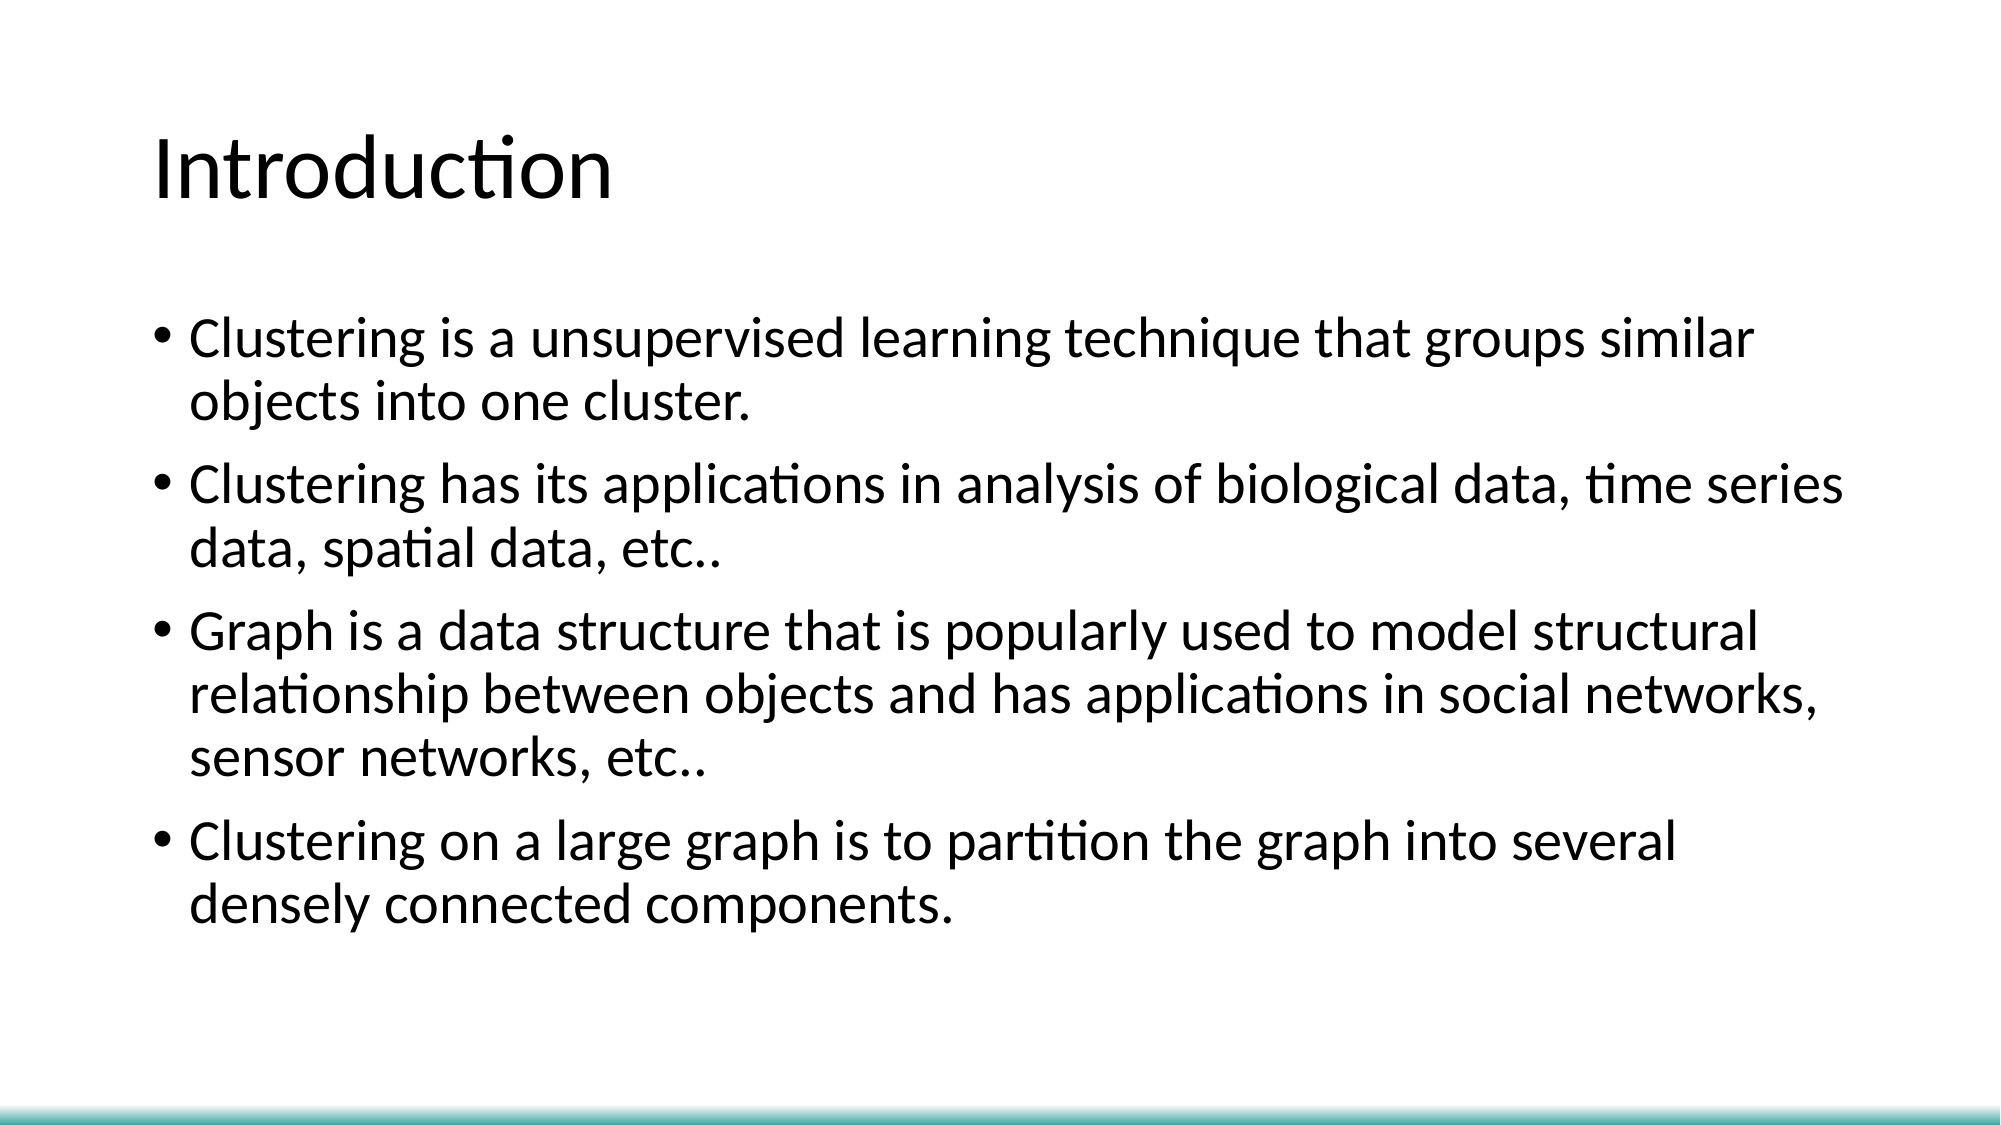

# Introduction
Clustering is a unsupervised learning technique that groups similar objects into one cluster.
Clustering has its applications in analysis of biological data, time series data, spatial data, etc..
Graph is a data structure that is popularly used to model structural relationship between objects and has applications in social networks, sensor networks, etc..
Clustering on a large graph is to partition the graph into several densely connected components.